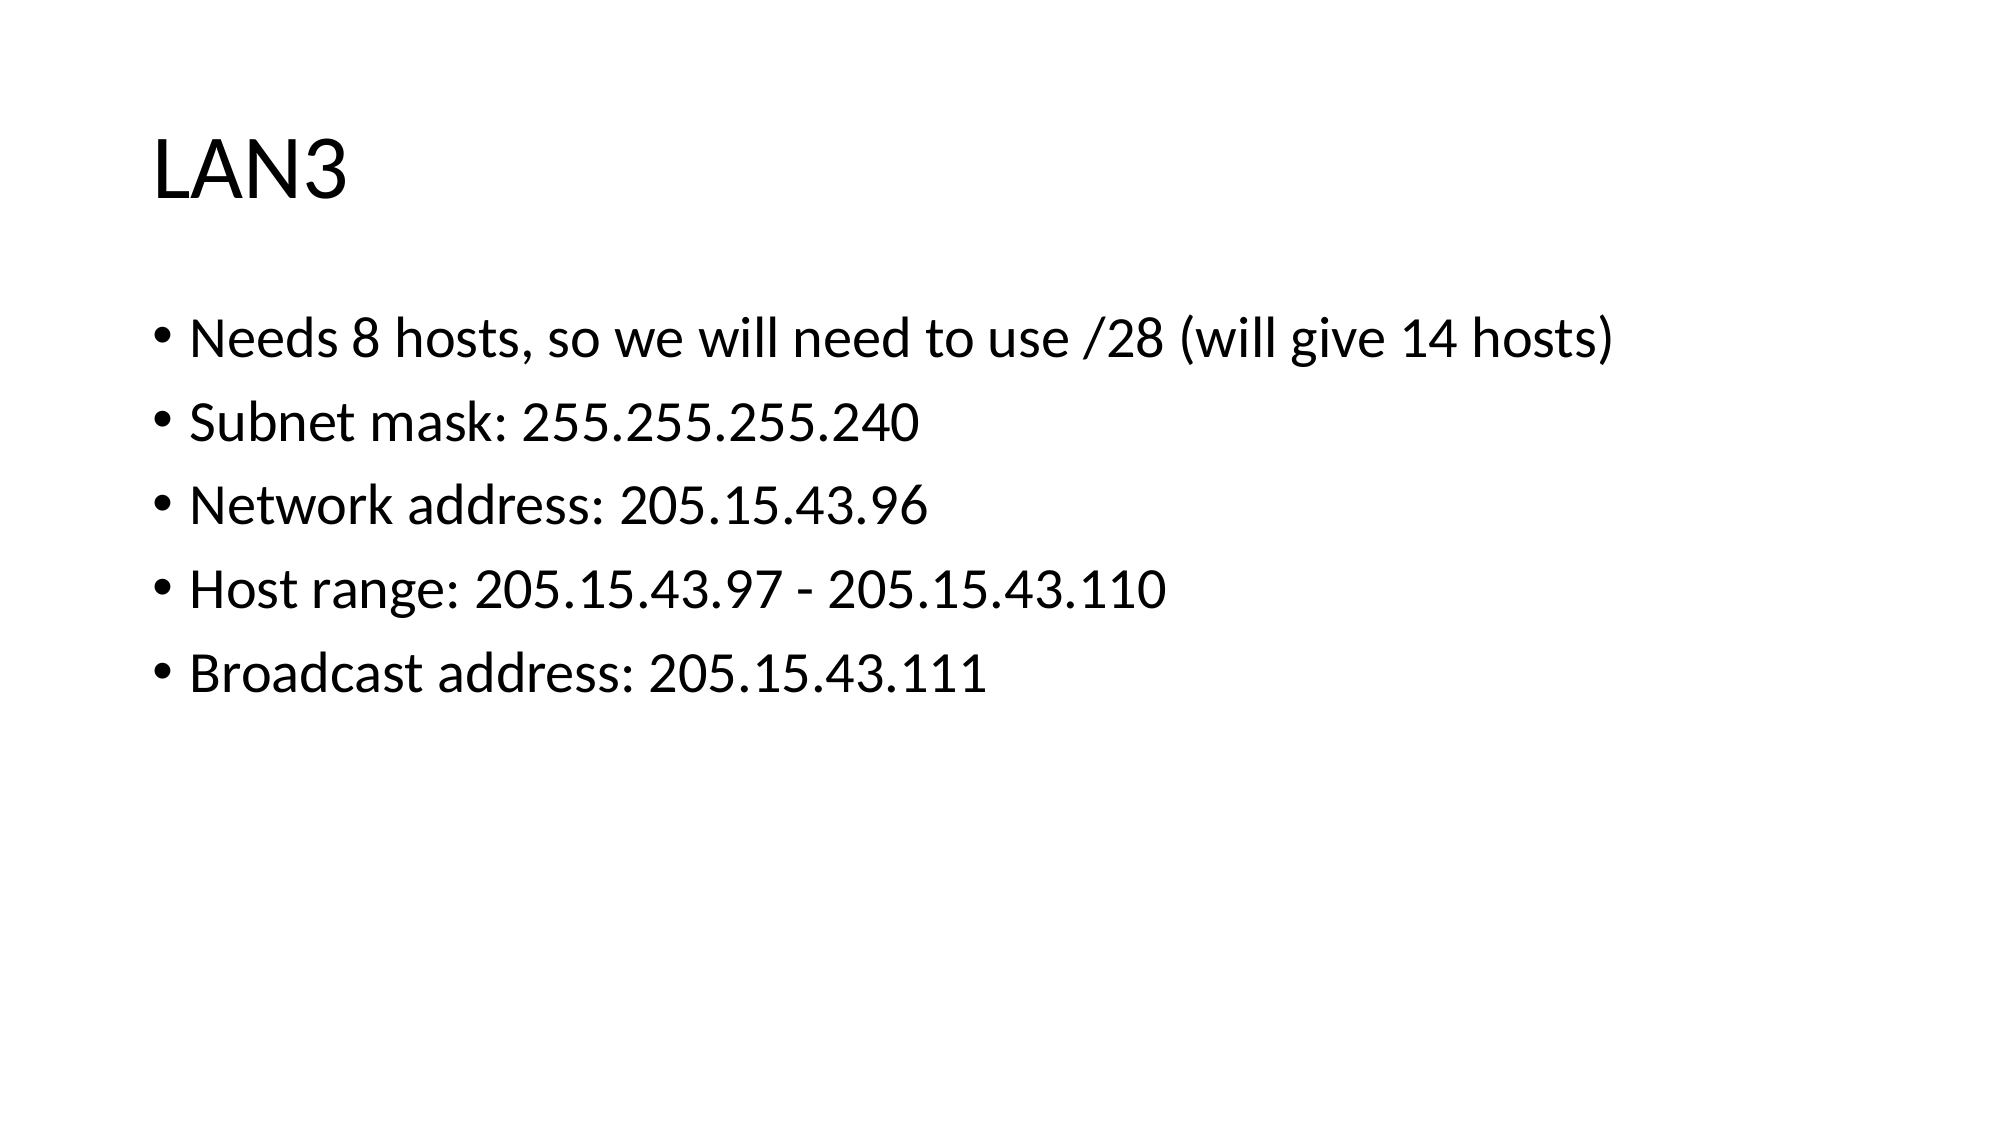

# LAN3
Needs 8 hosts, so we will need to use /28 (will give 14 hosts)
Subnet mask: 255.255.255.240
Network address: 205.15.43.96
Host range: 205.15.43.97 - 205.15.43.110
Broadcast address: 205.15.43.111